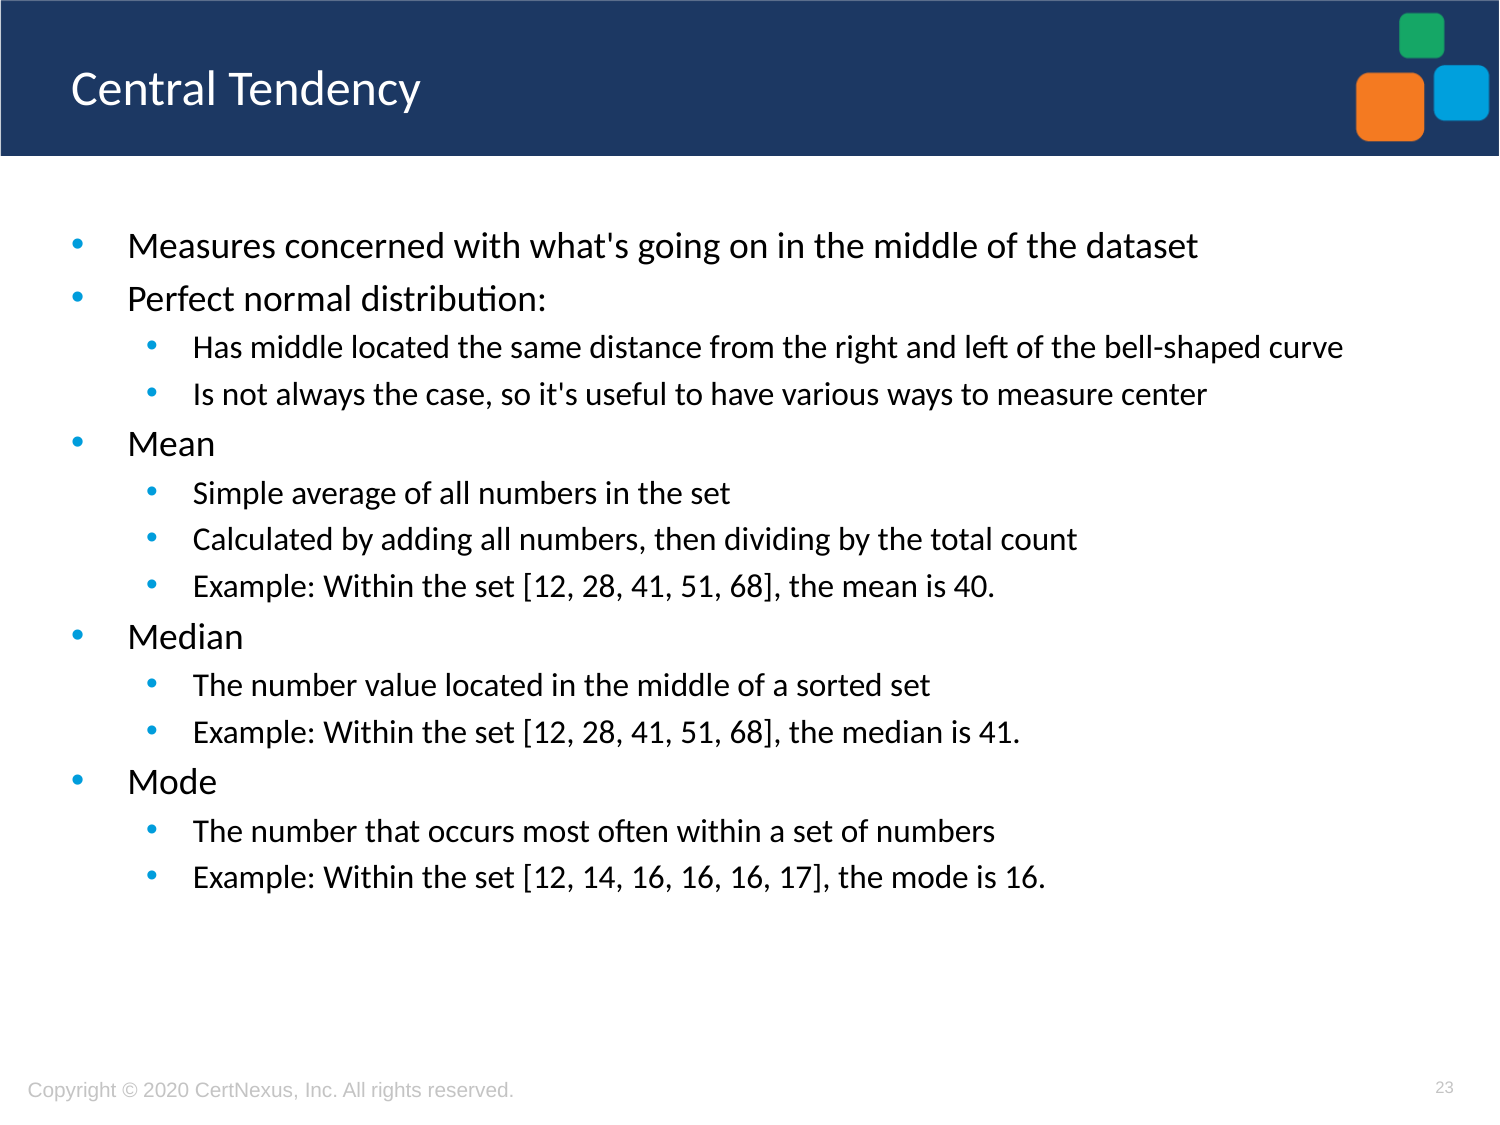

# Central Tendency
Measures concerned with what's going on in the middle of the dataset
Perfect normal distribution:
Has middle located the same distance from the right and left of the bell-shaped curve
Is not always the case, so it's useful to have various ways to measure center
Mean
Simple average of all numbers in the set
Calculated by adding all numbers, then dividing by the total count
Example: Within the set [12, 28, 41, 51, 68], the mean is 40.
Median
The number value located in the middle of a sorted set
Example: Within the set [12, 28, 41, 51, 68], the median is 41.
Mode
The number that occurs most often within a set of numbers
Example: Within the set [12, 14, 16, 16, 16, 17], the mode is 16.
23